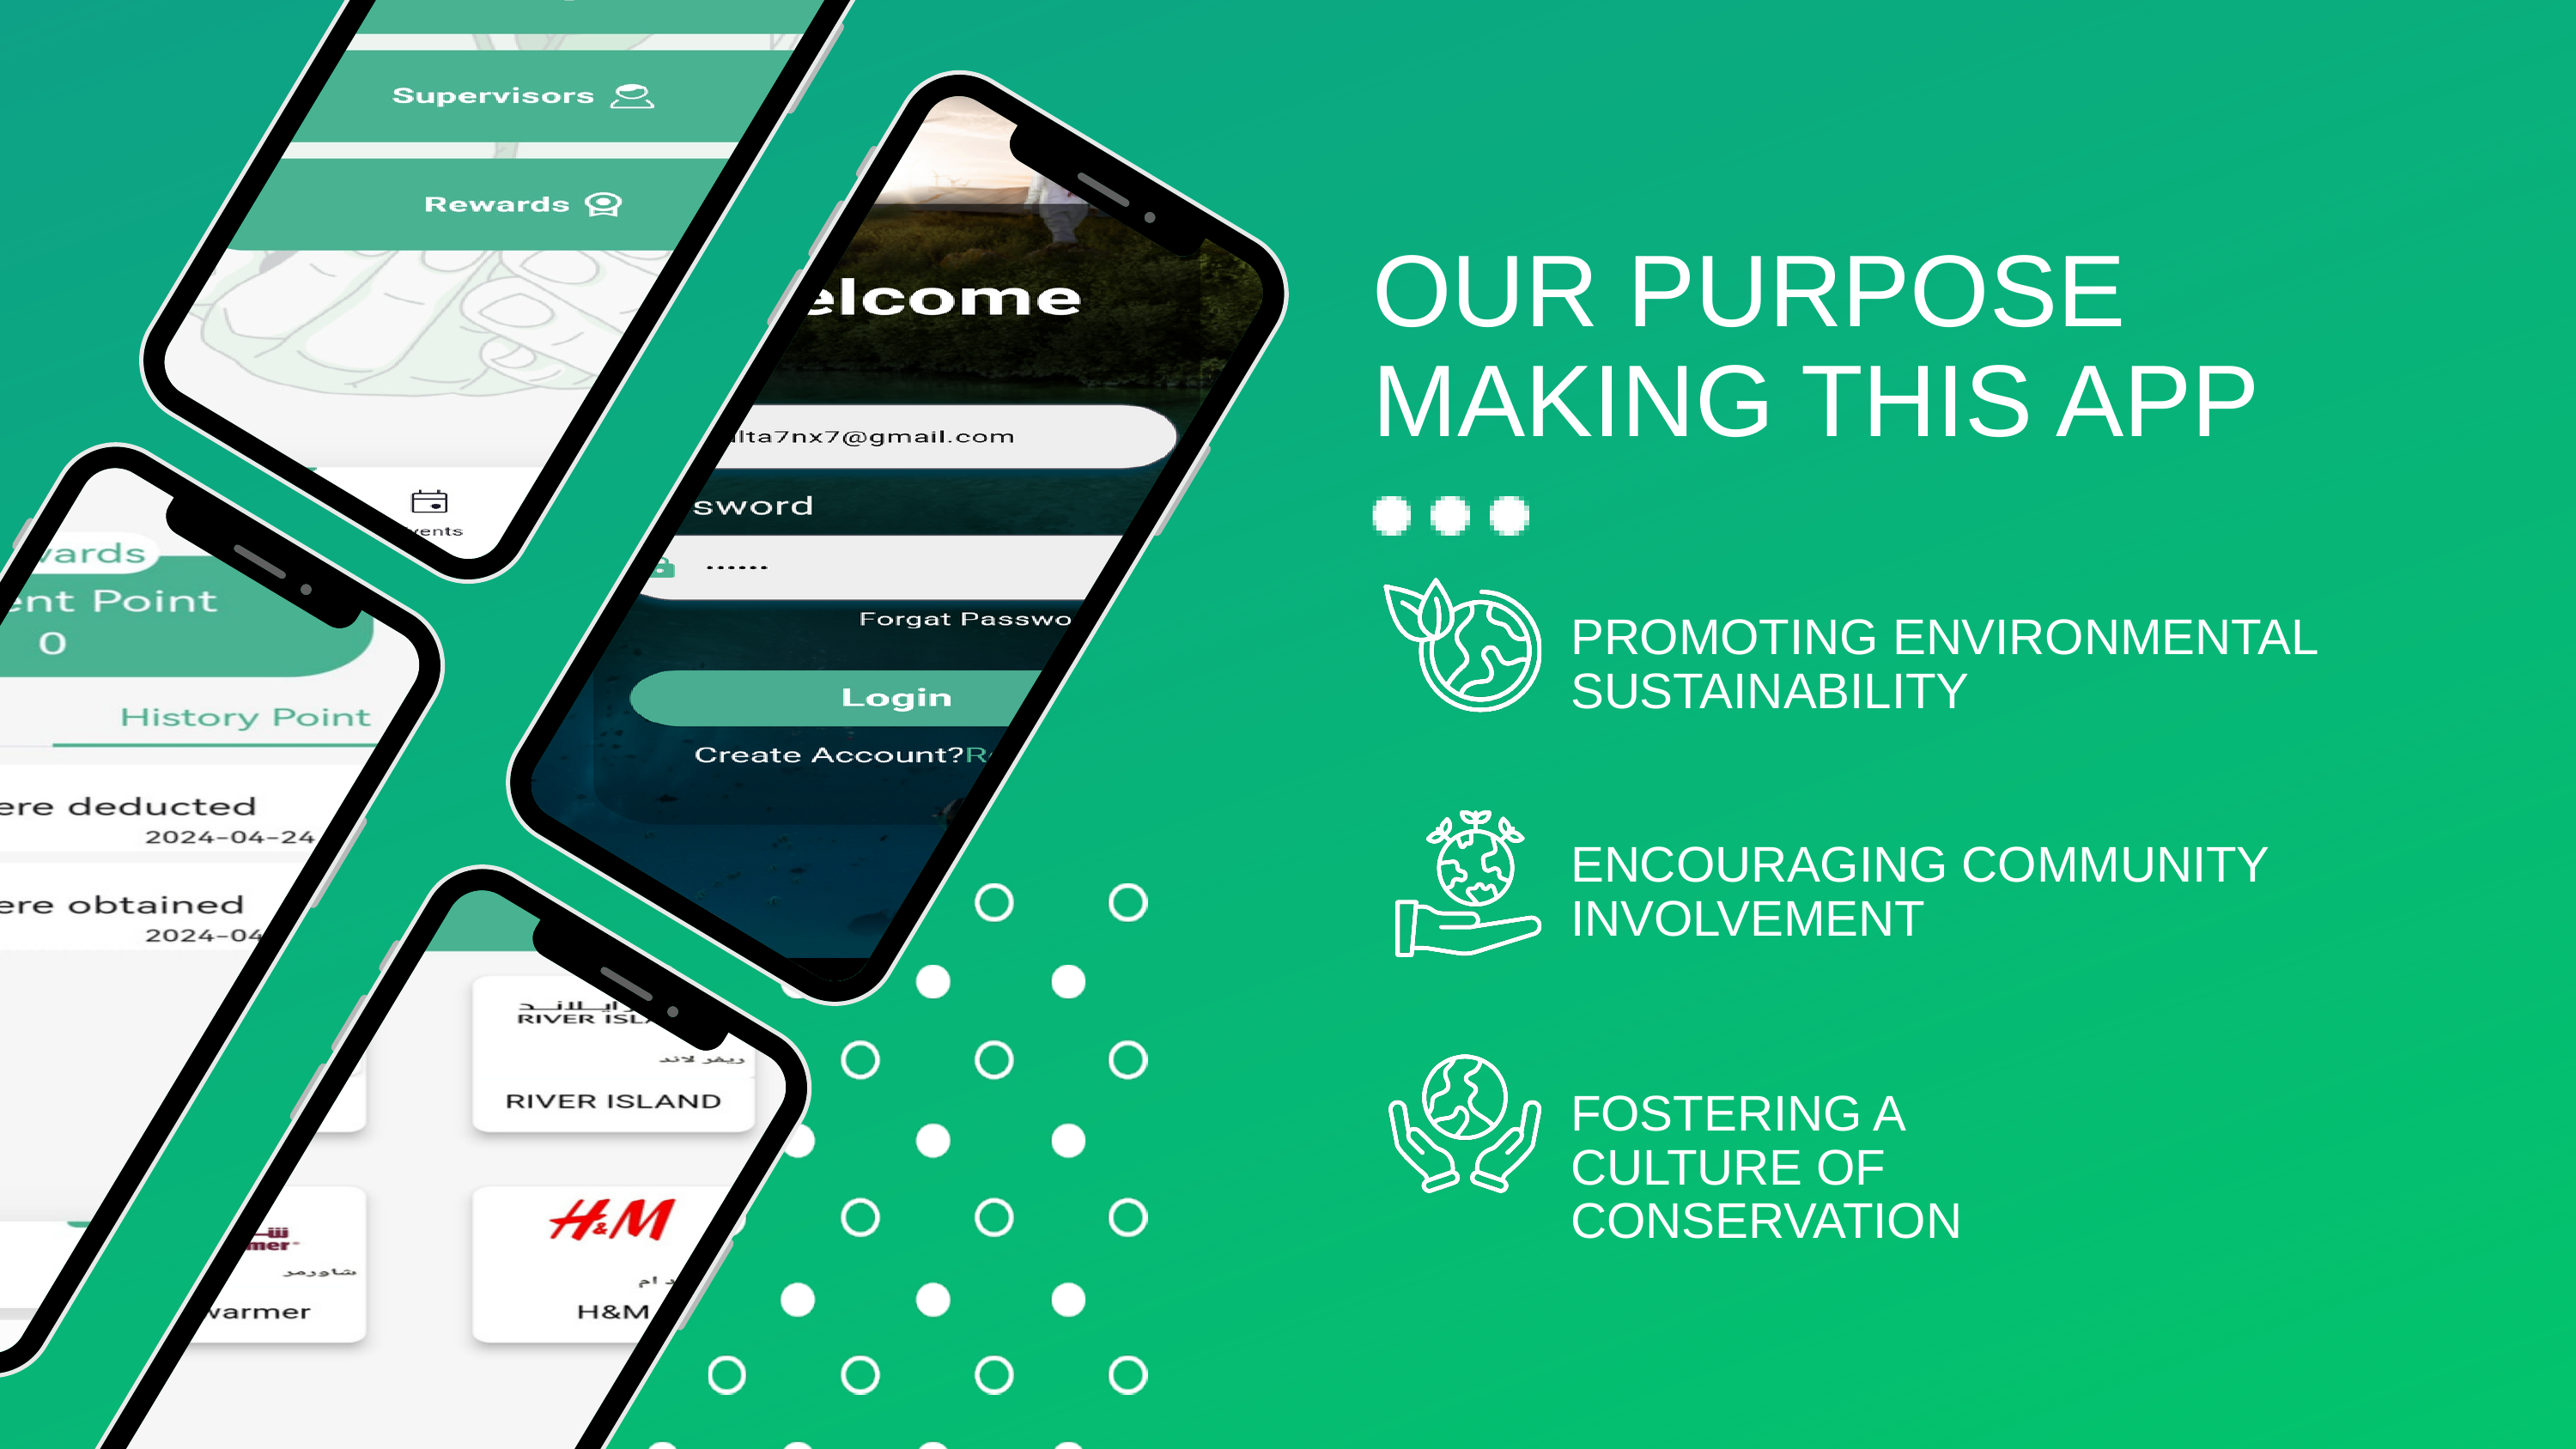

OUR PURPOSE
MAKING THIS APP

PROMOTING ENVIRONMENTAL SUSTAINABILITY

ENCOURAGING COMMUNITY INVOLVEMENT

FOSTERING A CULTURE OF CONSERVATION